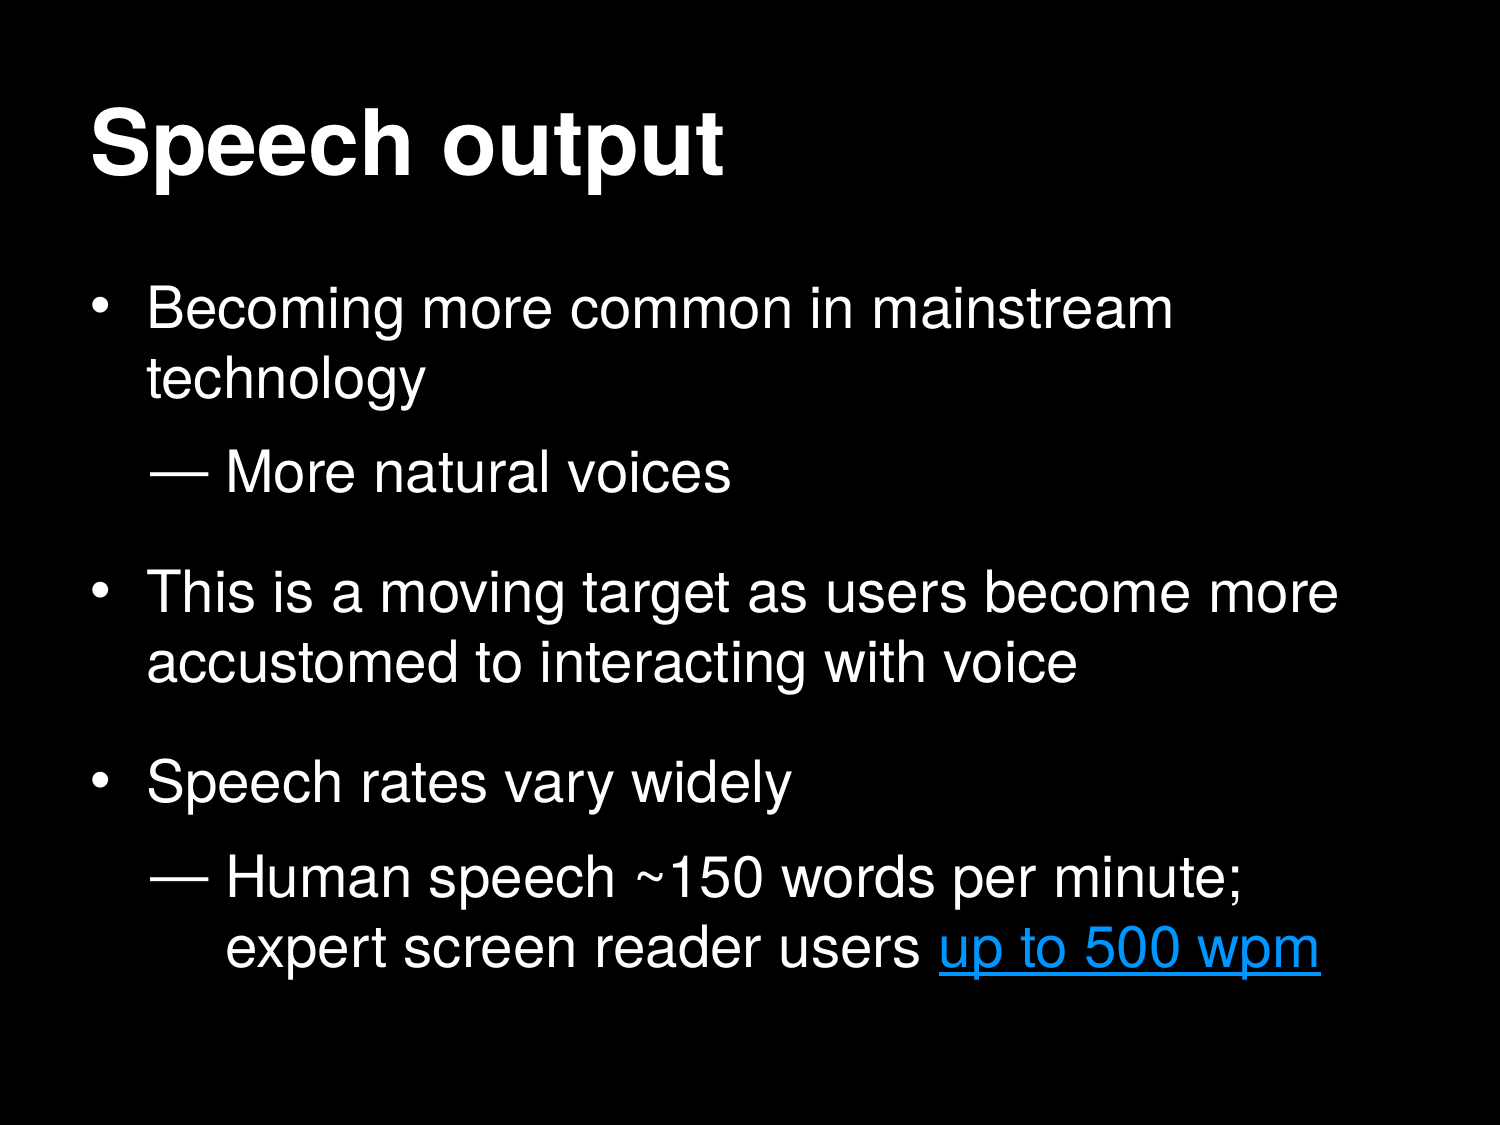

# Speech output
Becoming more common in mainstream technology
More natural voices
This is a moving target as users become more accustomed to interacting with voice
Speech rates vary widely
Human speech ~150 words per minute; expert screen reader users up to 500 wpm